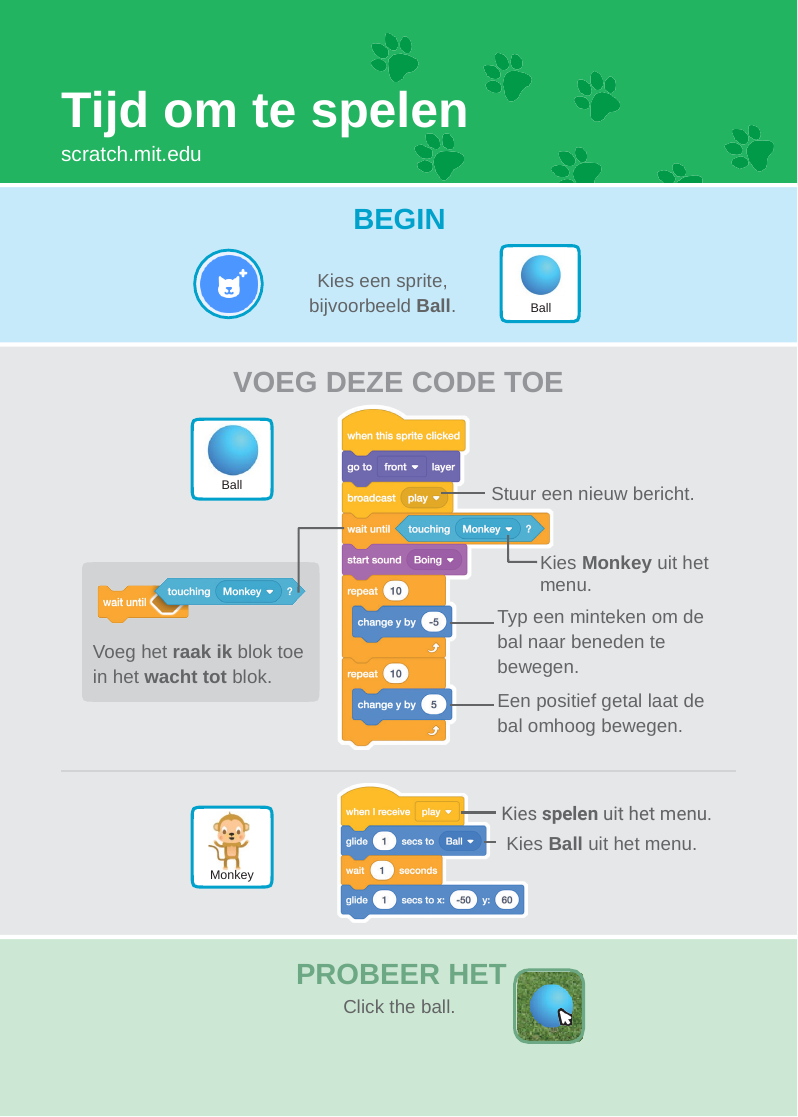

# Tijd om te spelen
scratch.mit.edu

BEGIN

Kies een sprite,
bijvoorbeeld Ball.
Ball

VOEG DEZE CODE TOE

Ball
 Stuur een nieuw bericht.

Kies Monkey uit het menu.

Typ een minteken om de bal naar beneden te bewegen.
Voeg het raak ik blok toe in het wacht tot blok.
Een positief getal laat de bal omhoog bewegen.

Kies spelen uit het menu.

Kies Ball uit het menu.
Monkey

PROBEER HET

Click the ball.